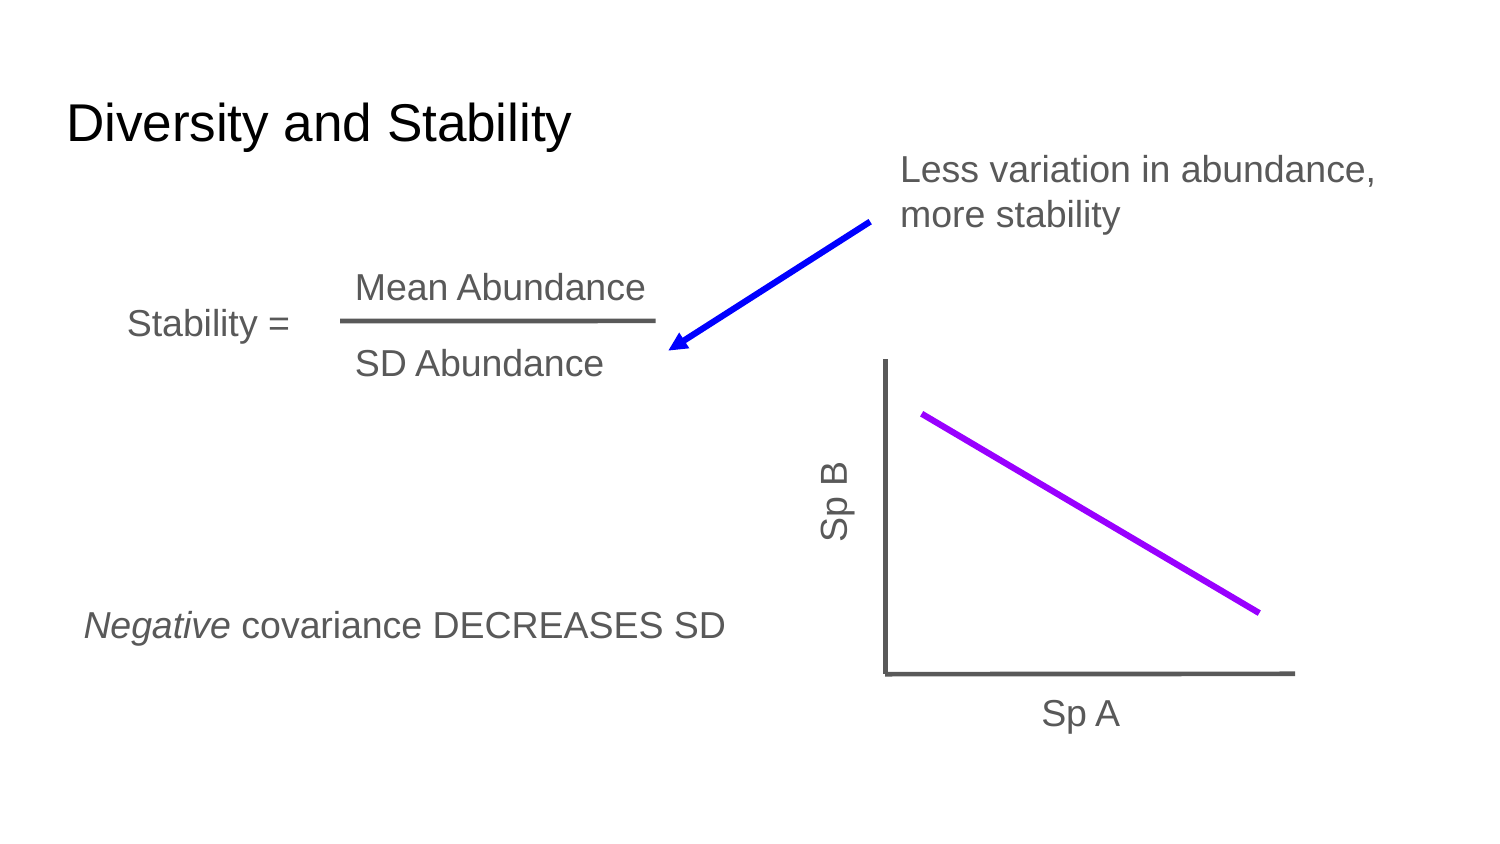

# Diversity and Stability
Less variation in abundance, more stability
Mean Abundance
Stability =
SD Abundance
Sp B
Negative covariance DECREASES SD
Sp A